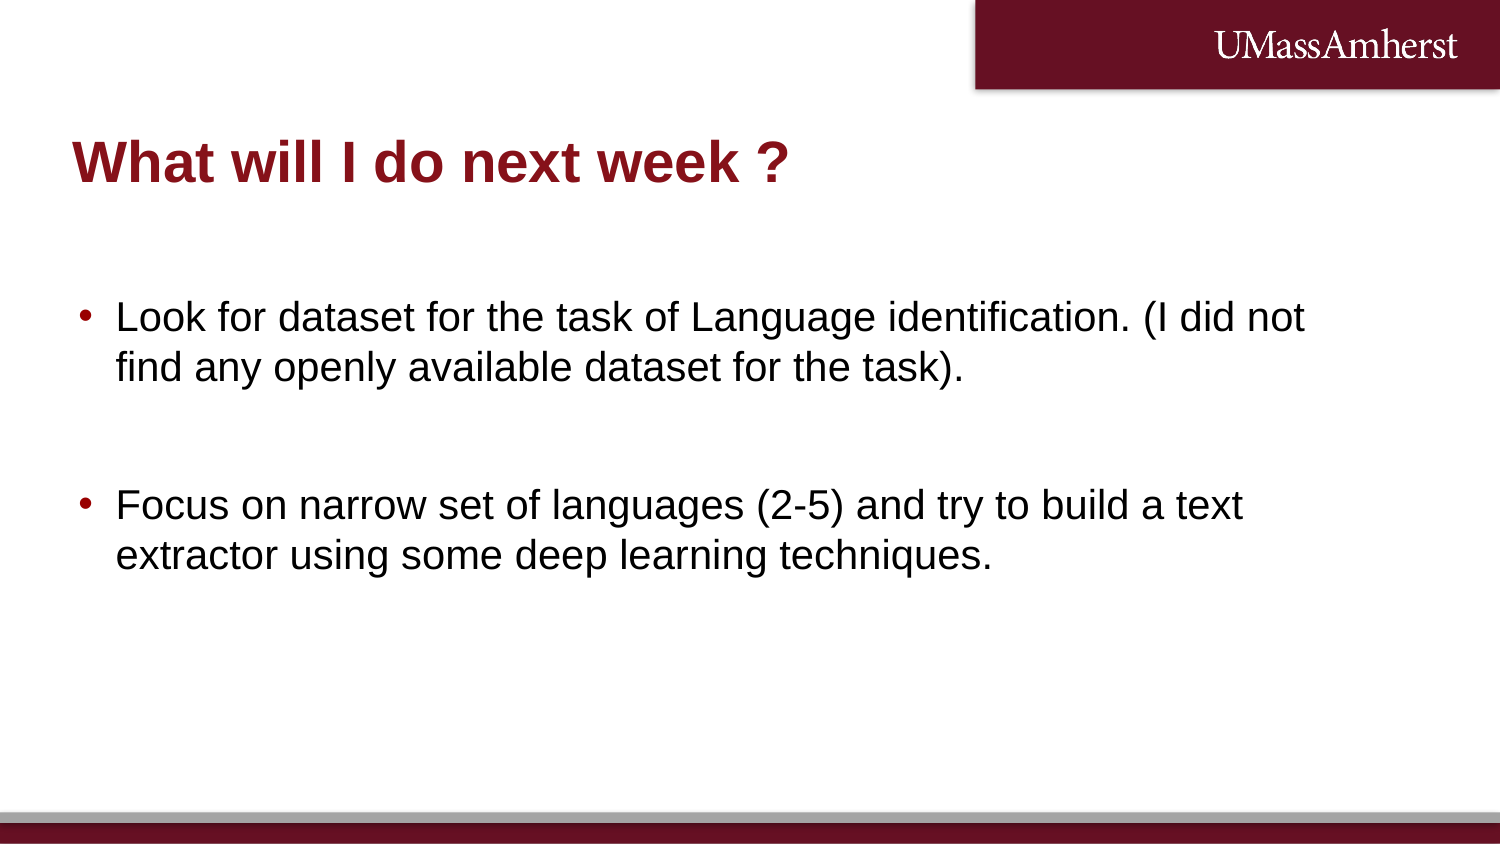

# What will I do next week ?

Look for dataset for the task of Language identification. (I did not find any openly available dataset for the task).

Focus on narrow set of languages (2-5) and try to build a text extractor using some deep learning techniques.